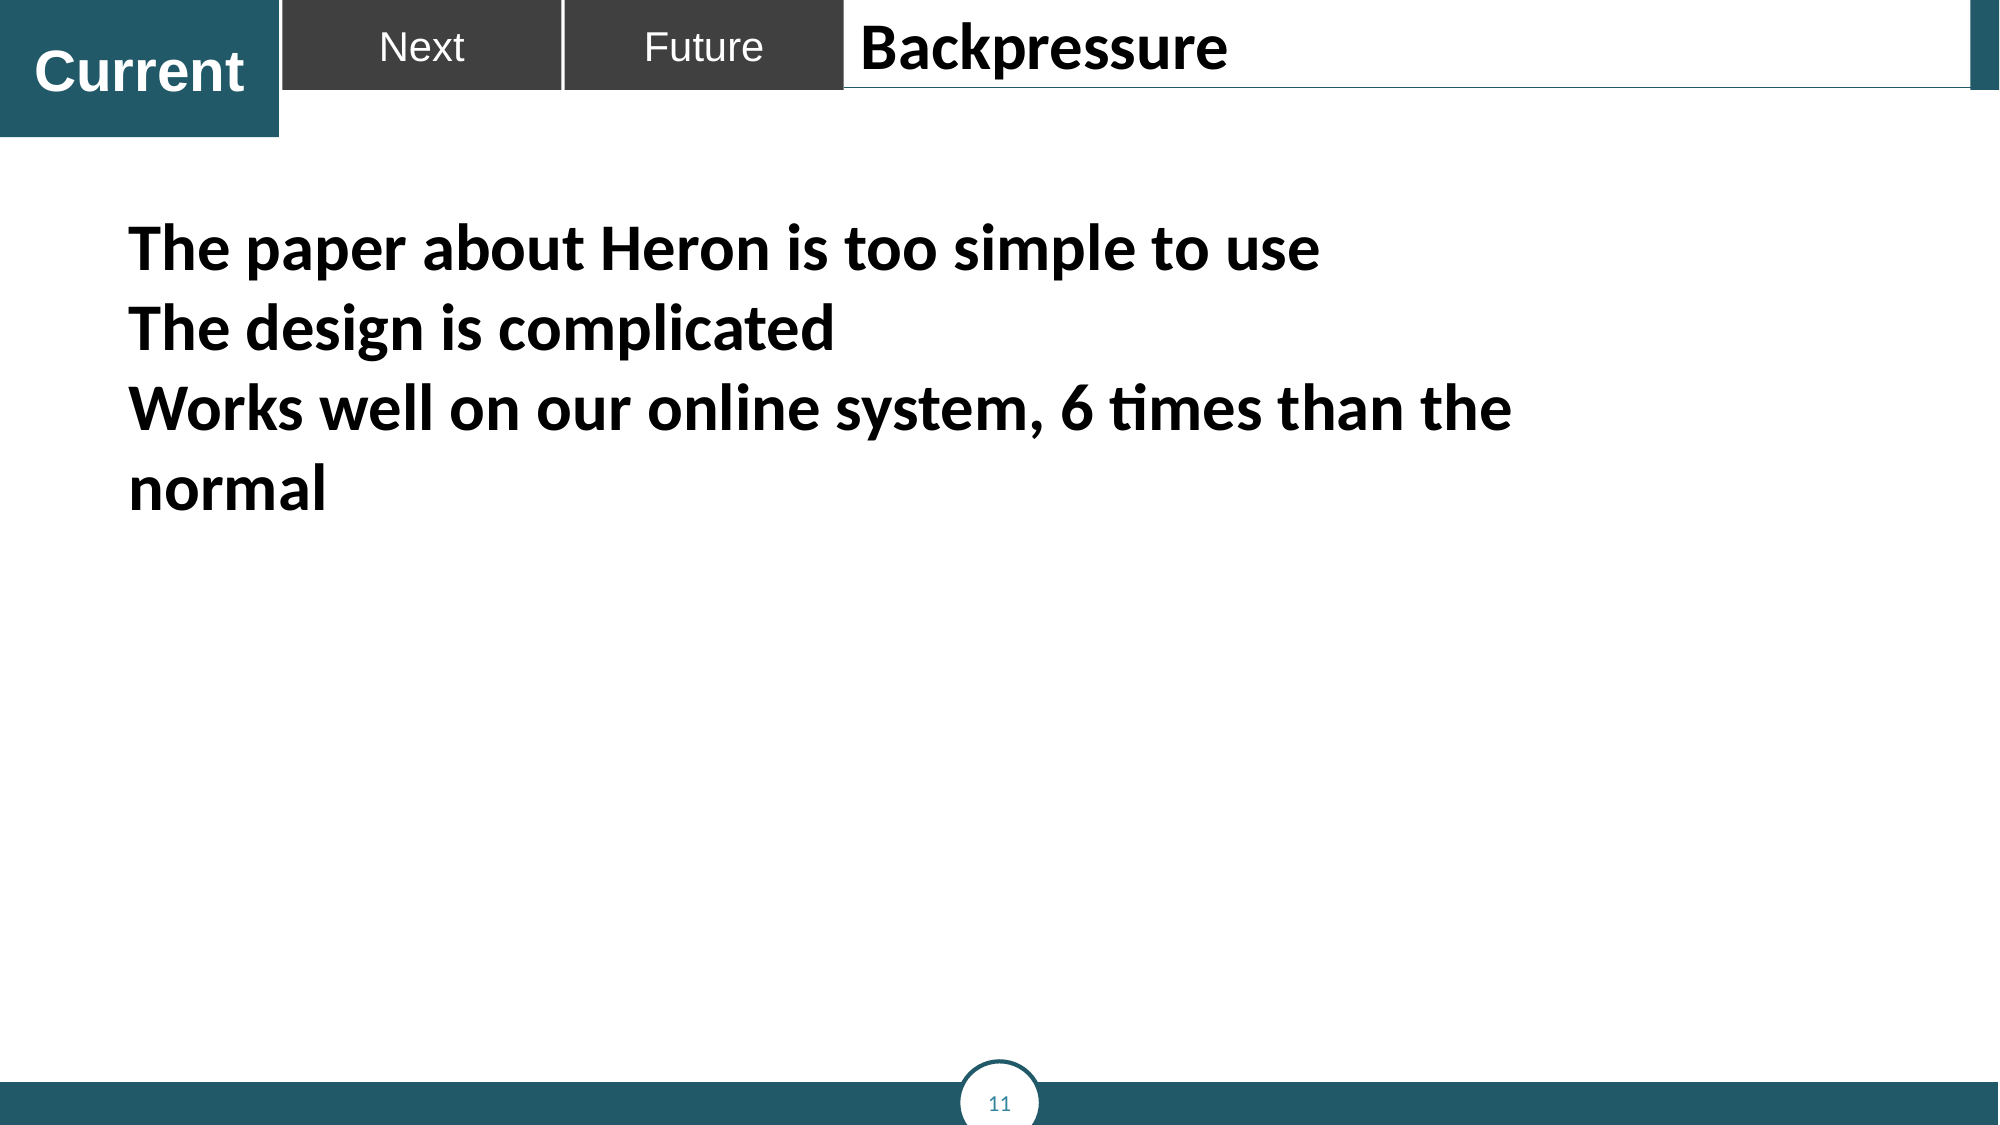

Backpressure
The paper about Heron is too simple to use
The design is complicated
Works well on our online system, 6 times than the normal